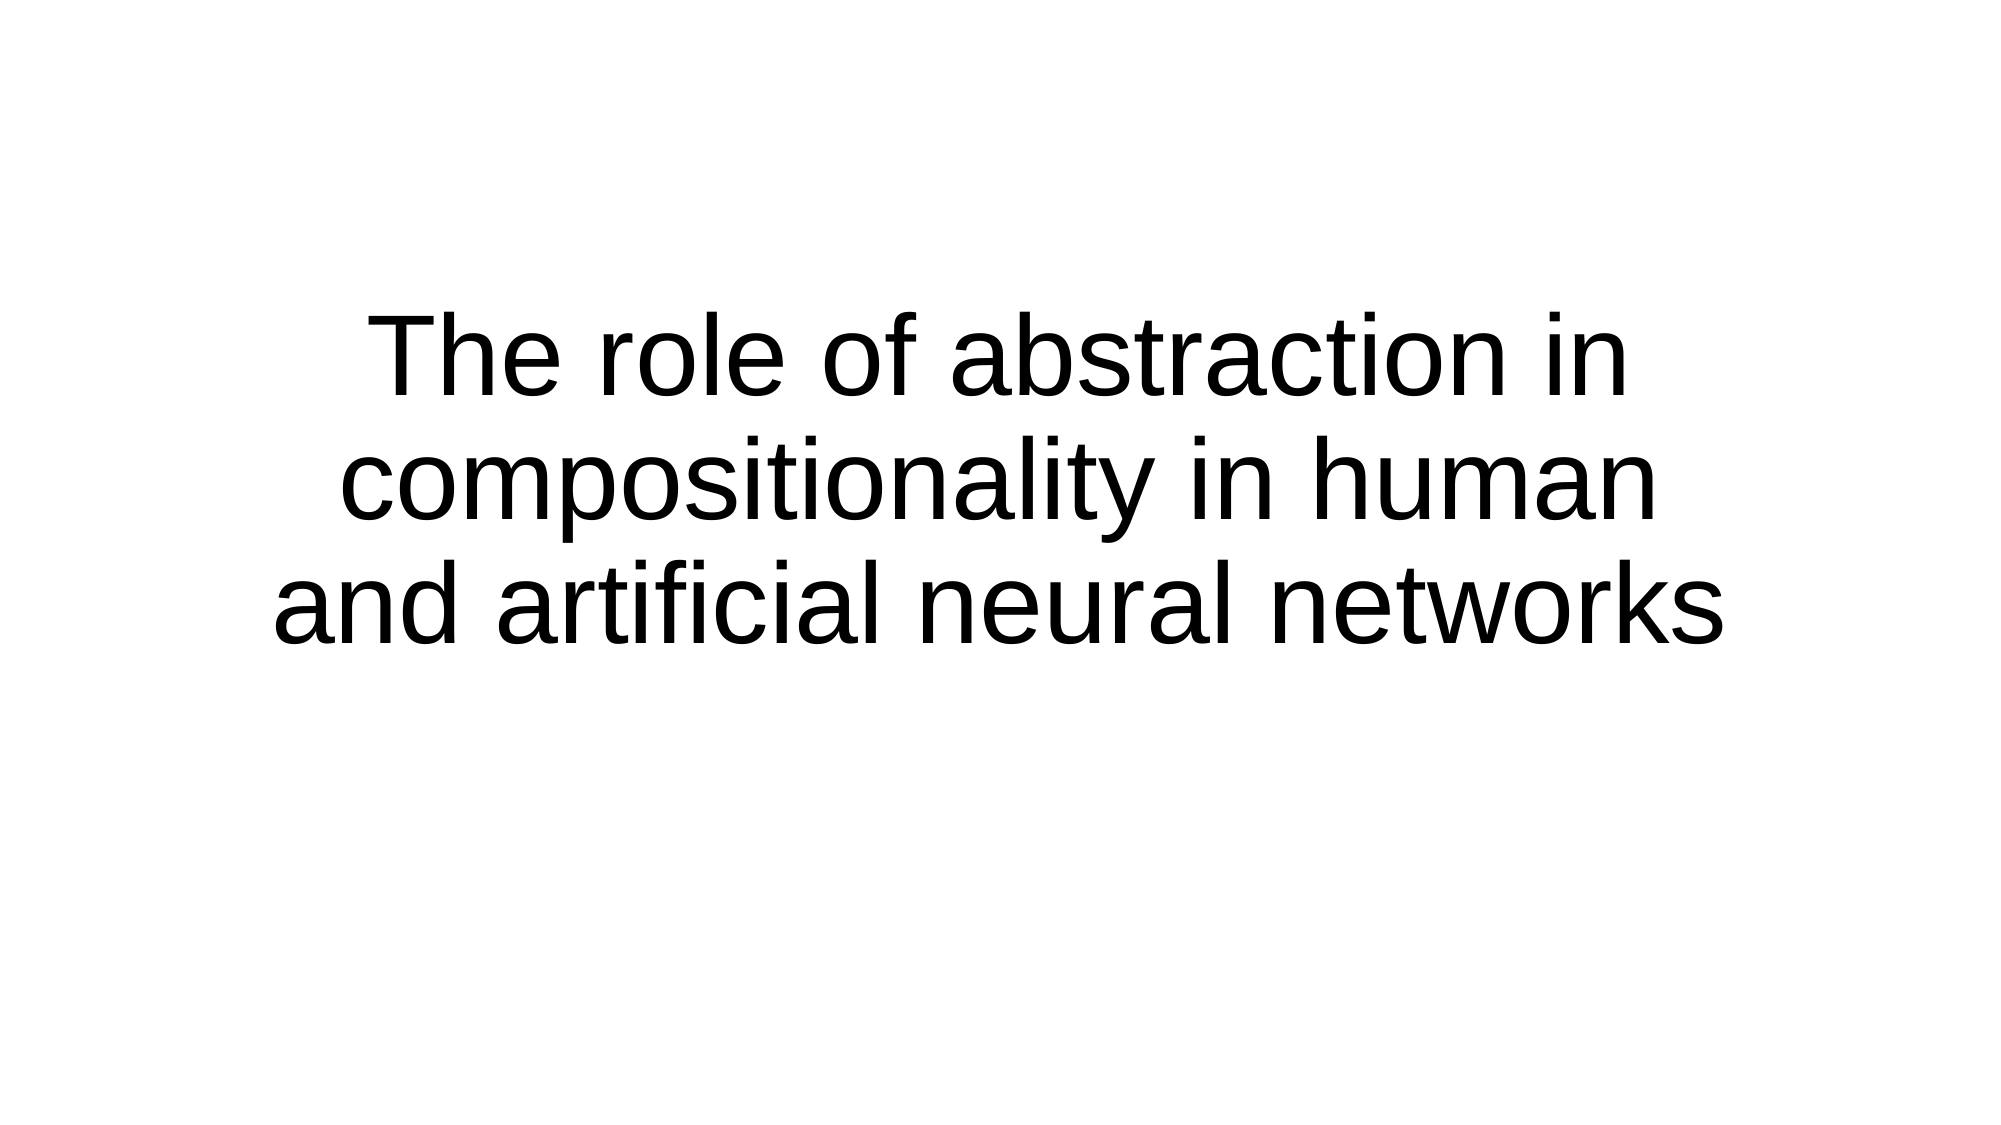

# The role of abstraction in compositionality in human and artificial neural networks